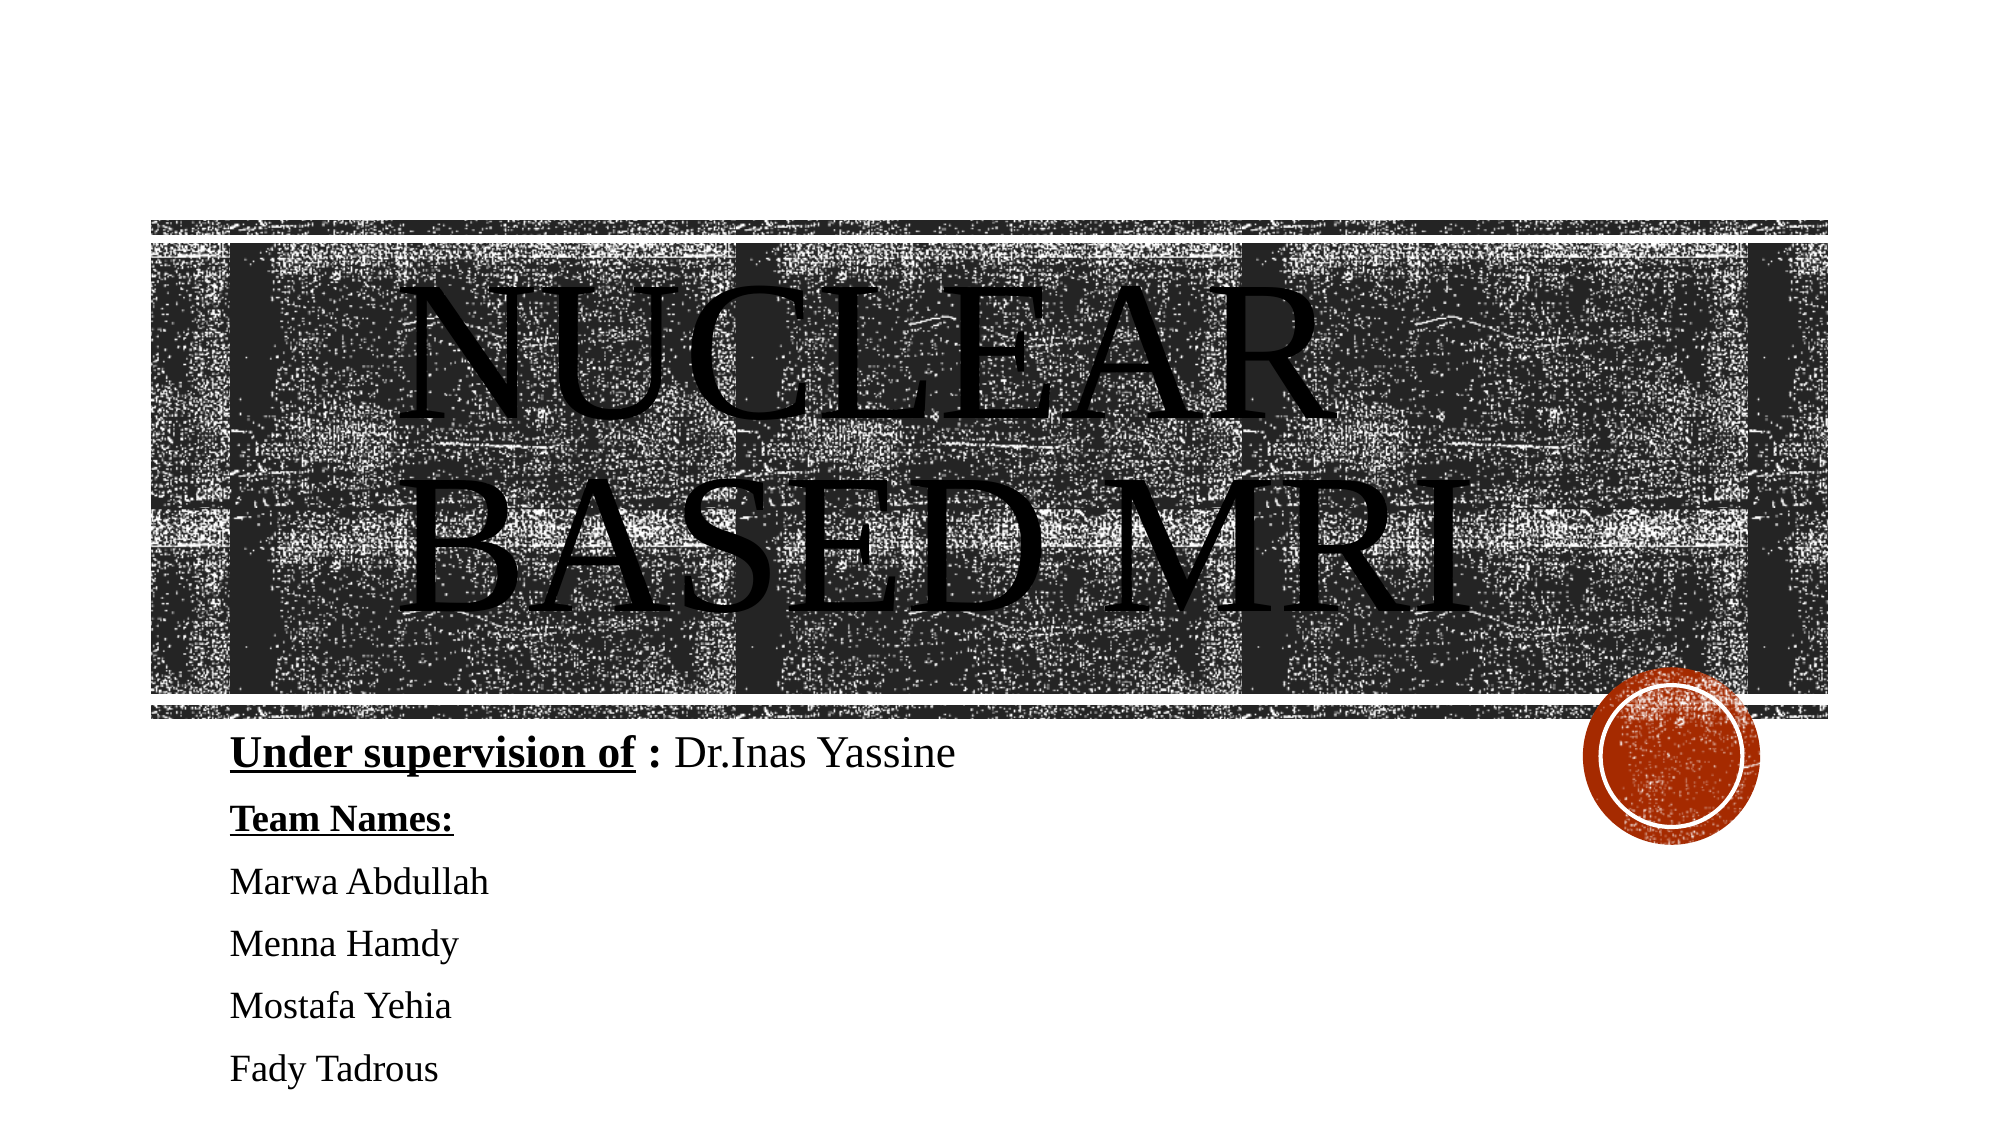

# Nuclear Based MRI
Under supervision of : Dr.Inas Yassine
Team Names:
Marwa Abdullah
Menna Hamdy
Mostafa Yehia
Fady Tadrous